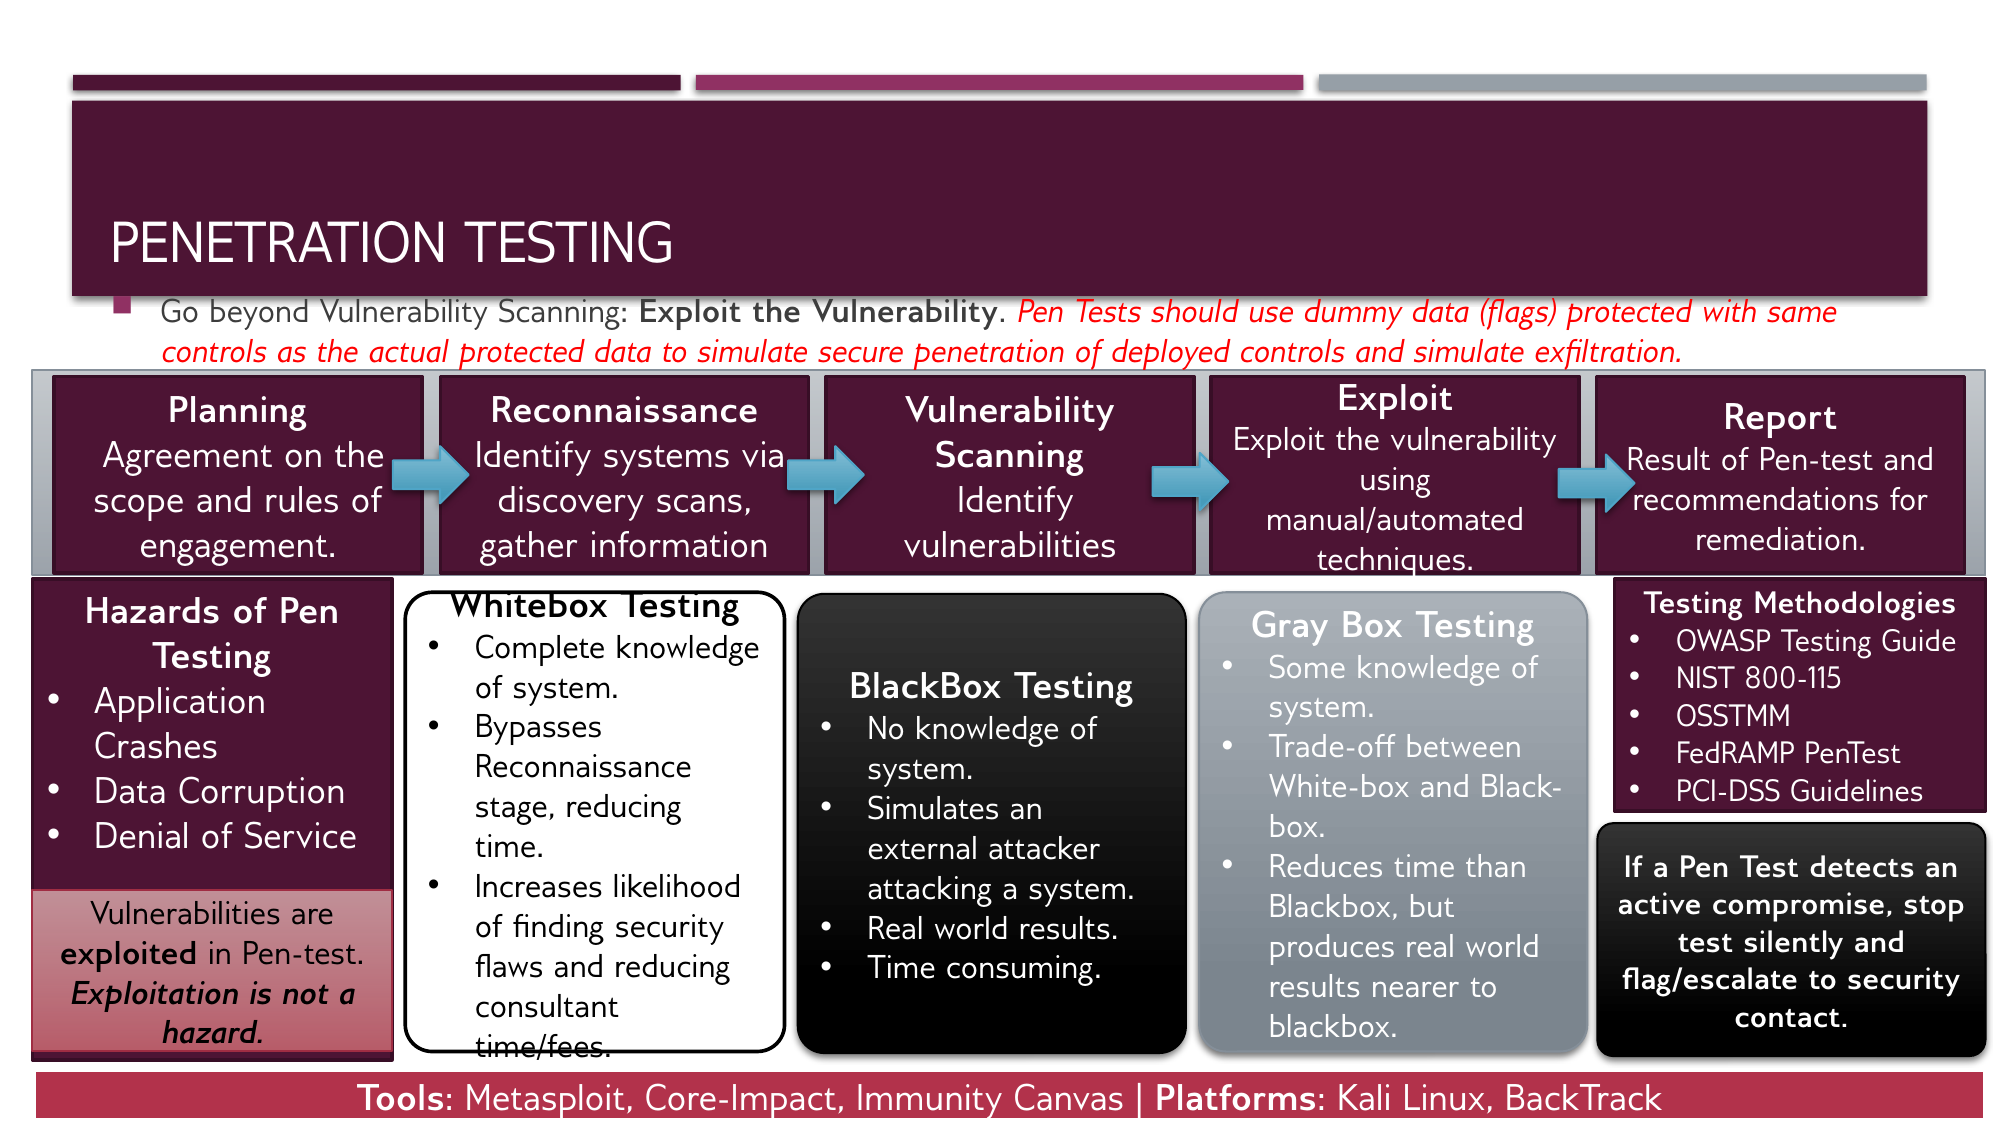

# Penetration testing
Go beyond Vulnerability Scanning: Exploit the Vulnerability. Pen Tests should use dummy data (flags) protected with same controls as the actual protected data to simulate secure penetration of deployed controls and simulate exfiltration.

Planning
 Agreement on the scope and rules of engagement.
Reconnaissance
 Identify systems via discovery scans, gather information
Vulnerability Scanning
 Identify vulnerabilities
Exploit
Exploit the vulnerability using manual/automated techniques.
Report
Result of Pen-test and recommendations for remediation.

Hazards of Pen Testing
Application Crashes
Data Corruption
Denial of Service

Testing Methodologies
OWASP Testing Guide
NIST 800-115
OSSTMM
FedRAMP PenTest
PCI-DSS Guidelines
Whitebox Testing
Complete knowledge of system.
Bypasses Reconnaissance stage, reducing time.
Increases likelihood of finding security flaws and reducing consultant time/fees.
Gray Box Testing
Some knowledge of system.
Trade-off between White-box and Black-box.
Reduces time than Blackbox, but produces real world results nearer to blackbox.
BlackBox Testing
No knowledge of system.
Simulates an external attacker attacking a system.
Real world results.
Time consuming.
If a Pen Test detects an active compromise, stop test silently and flag/escalate to security contact.
Vulnerabilities are exploited in Pen-test. Exploitation is not a hazard.
Tools: Metasploit, Core-Impact, Immunity Canvas | Platforms: Kali Linux, BackTrack